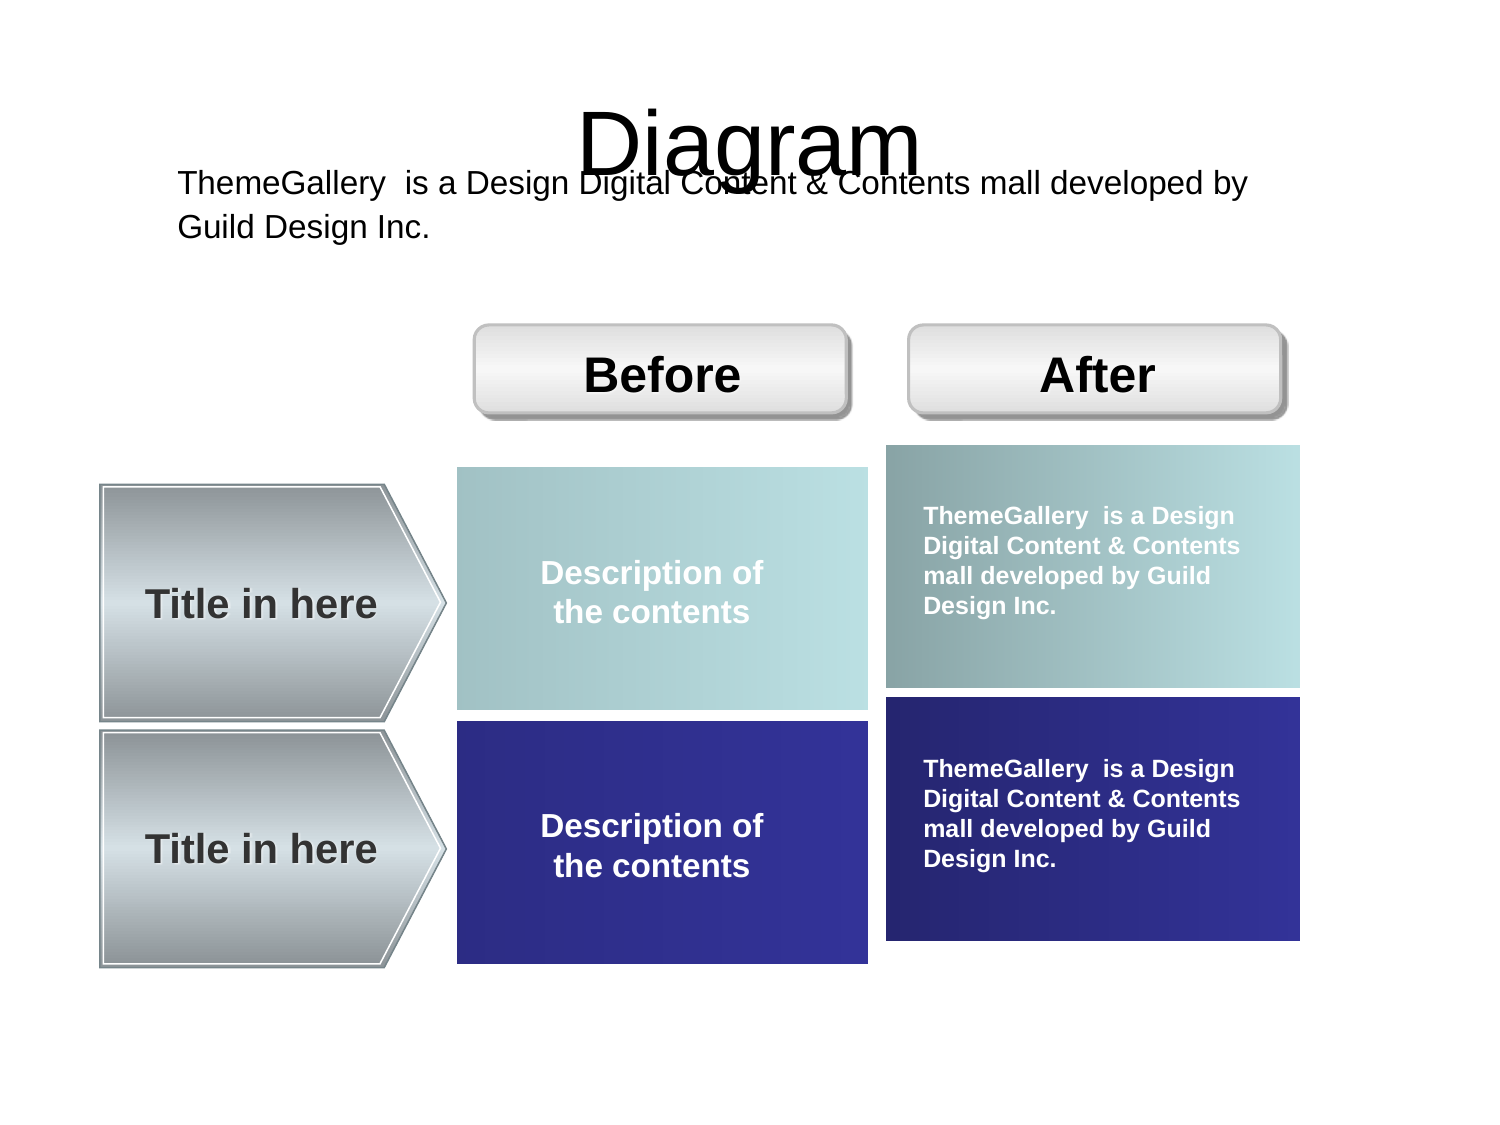

# Diagram
ThemeGallery  is a Design Digital Content & Contents mall developed by Guild Design Inc.

Before
After

ThemeGallery  is a Design Digital Content & Contents mall developed by Guild Design Inc.
Description of the contents
Title in here

ThemeGallery  is a Design Digital Content & Contents mall developed by Guild Design Inc.
Description of the contents
Title in here